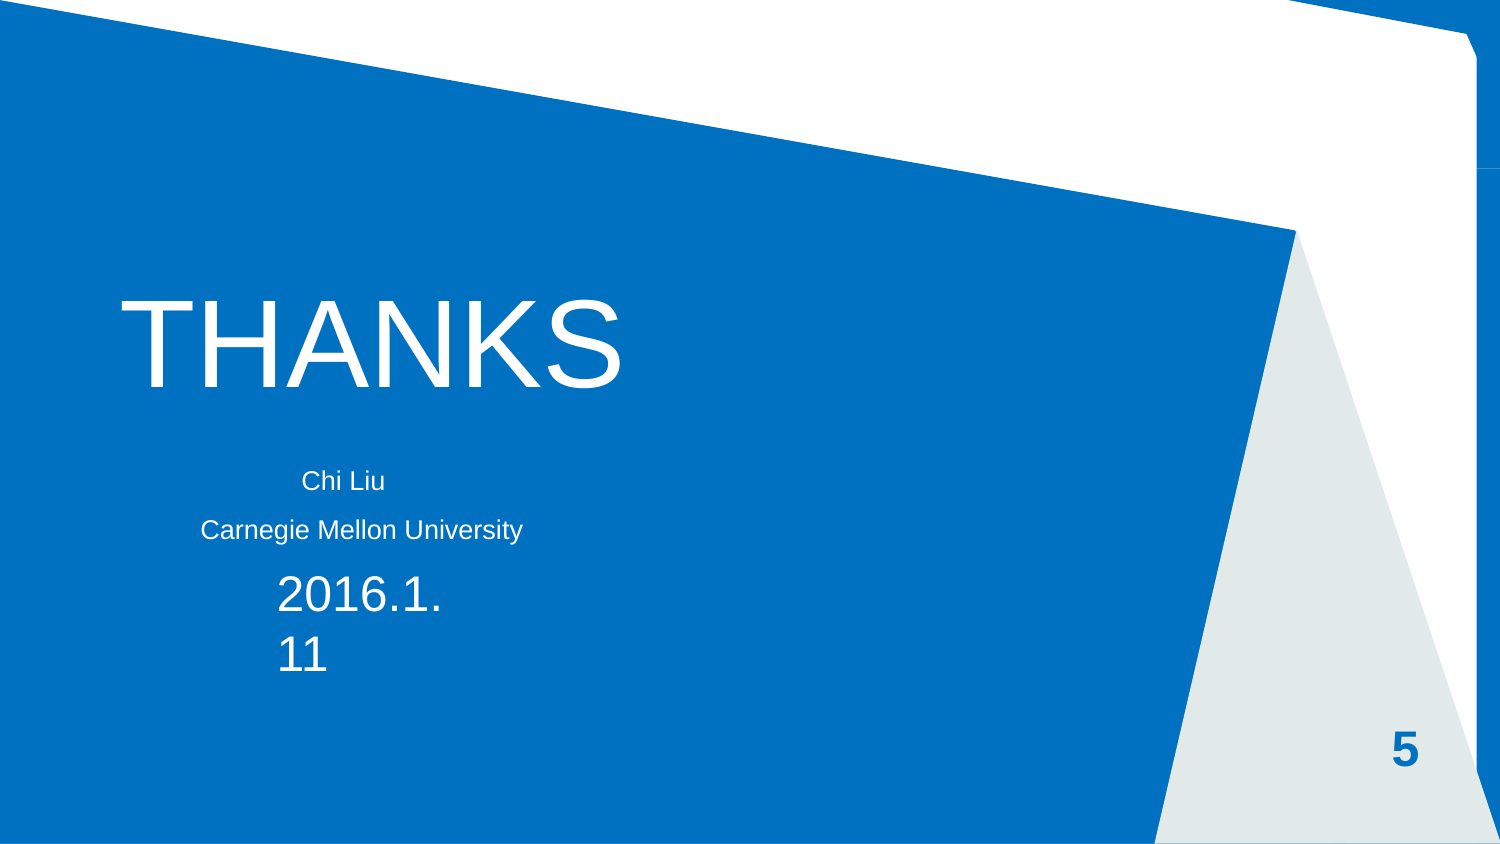

THANKS
Chi Liu
Carnegie Mellon University
2016.1.11
5